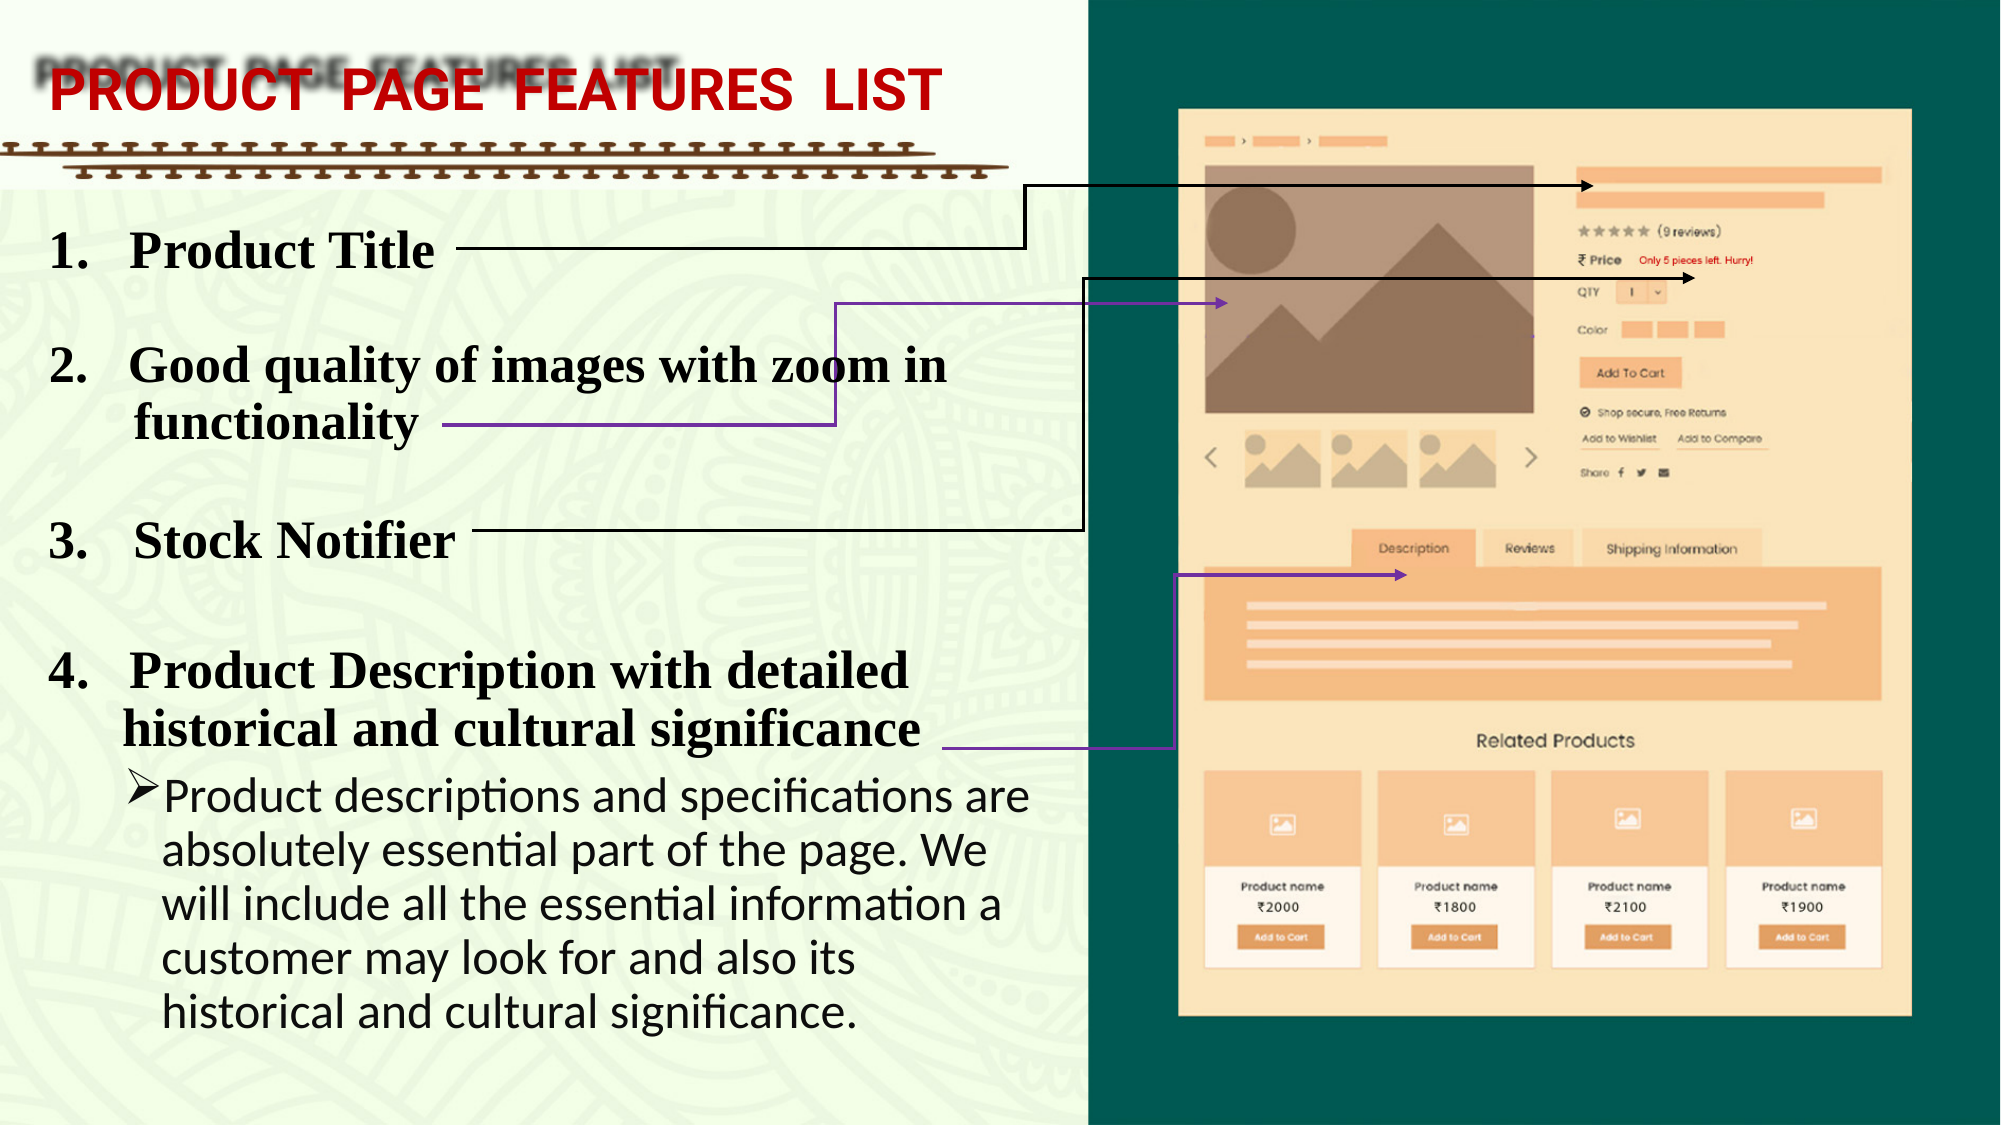

# PRODUCT  PAGE  FEATURES  LIST
1.   Product Title

2.   Good quality of images with zoom in   functionality

Stock Notifier

4.   Product Description with detailed historical and cultural significance
Product descriptions and specifications are absolutely essential part of the page. We will include all the essential information a customer may look for and also its historical and cultural significance.